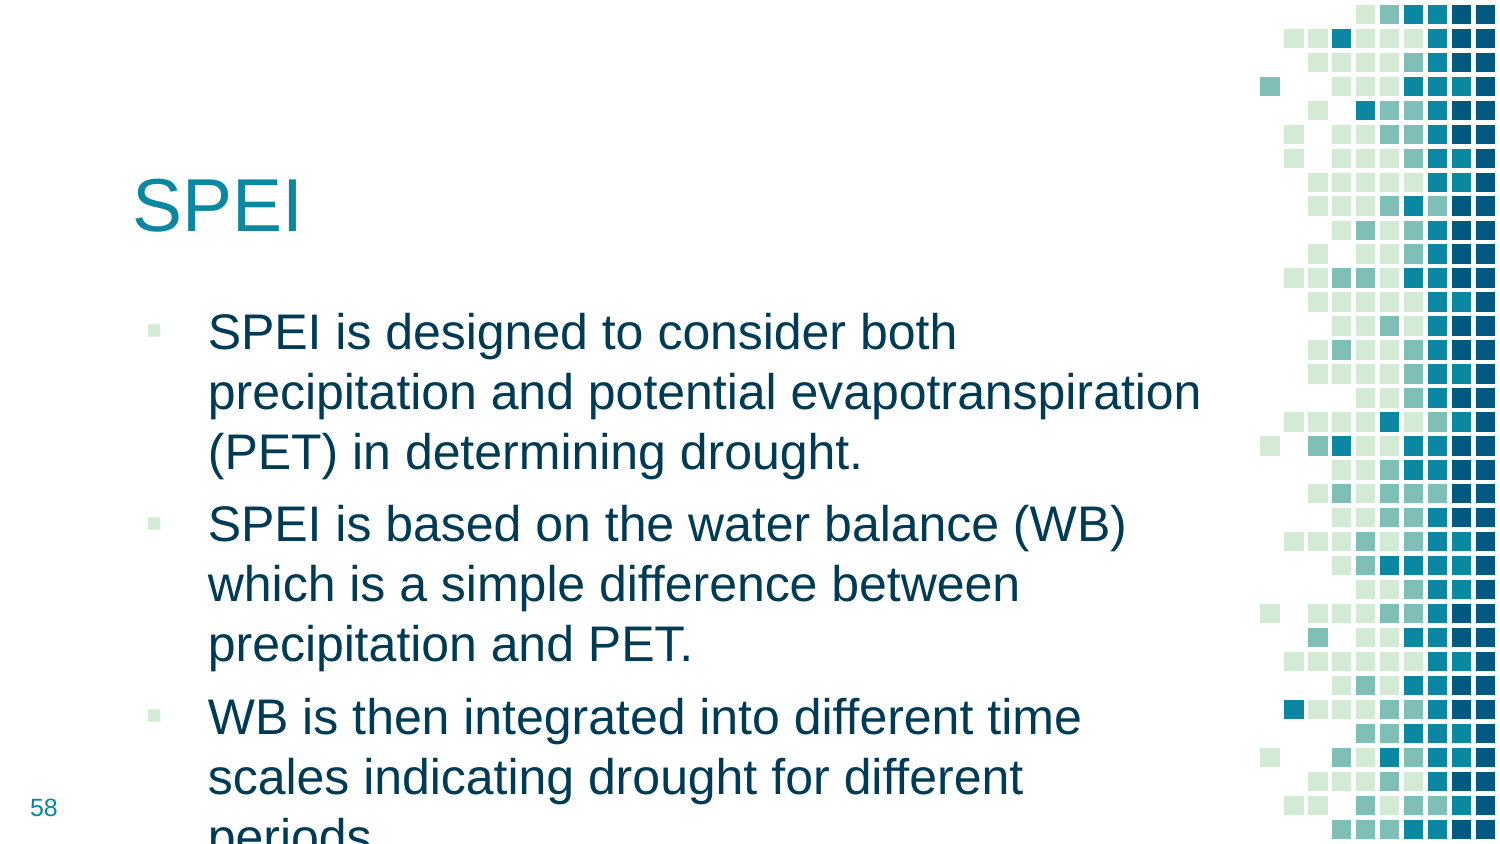

# SPEI
SPEI is designed to consider both precipitation and potential evapotranspiration (PET) in determining drought.
SPEI is based on the water balance (WB) which is a simple difference between precipitation and PET.
WB is then integrated into different time scales indicating drought for different periods.

58